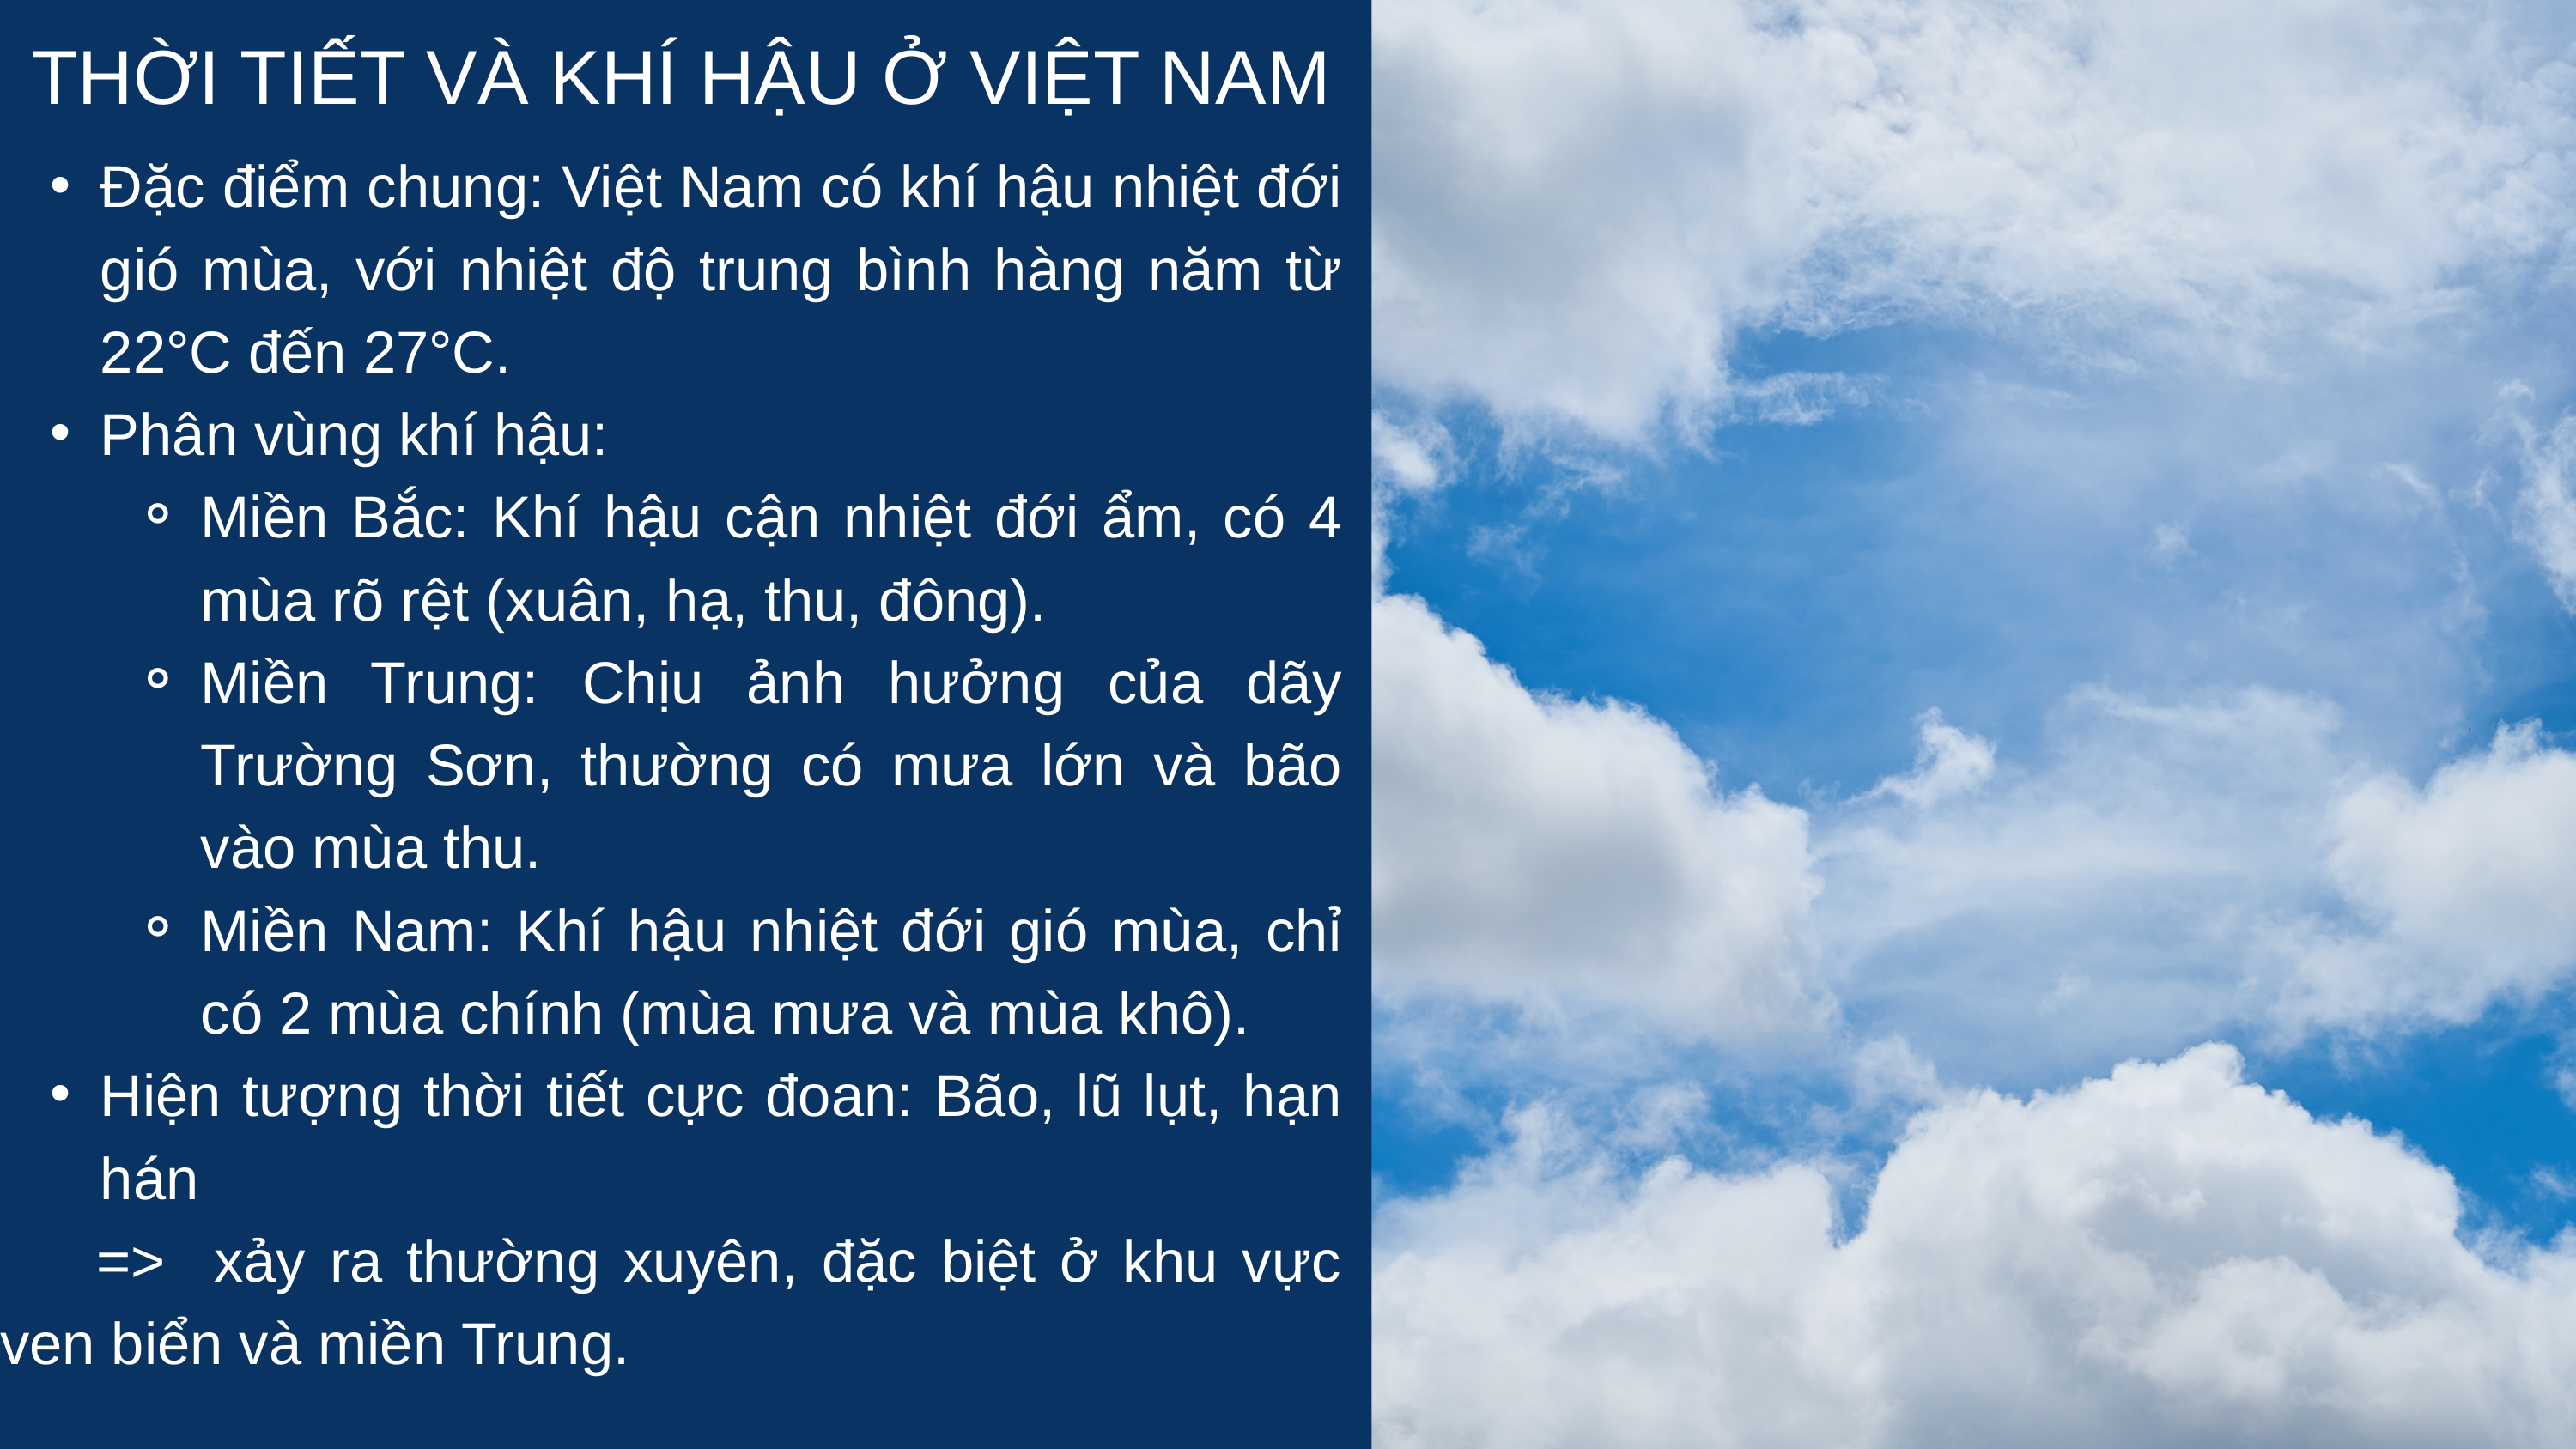

THỜI TIẾT VÀ KHÍ HẬU Ở VIỆT NAM
Đặc điểm chung: Việt Nam có khí hậu nhiệt đới gió mùa, với nhiệt độ trung bình hàng năm từ 22°C đến 27°C.
Phân vùng khí hậu:
Miền Bắc: Khí hậu cận nhiệt đới ẩm, có 4 mùa rõ rệt (xuân, hạ, thu, đông).
Miền Trung: Chịu ảnh hưởng của dãy Trường Sơn, thường có mưa lớn và bão vào mùa thu.
Miền Nam: Khí hậu nhiệt đới gió mùa, chỉ có 2 mùa chính (mùa mưa và mùa khô).
Hiện tượng thời tiết cực đoan: Bão, lũ lụt, hạn hán
    =>  xảy ra thường xuyên, đặc biệt ở khu vực ven biển và miền Trung.